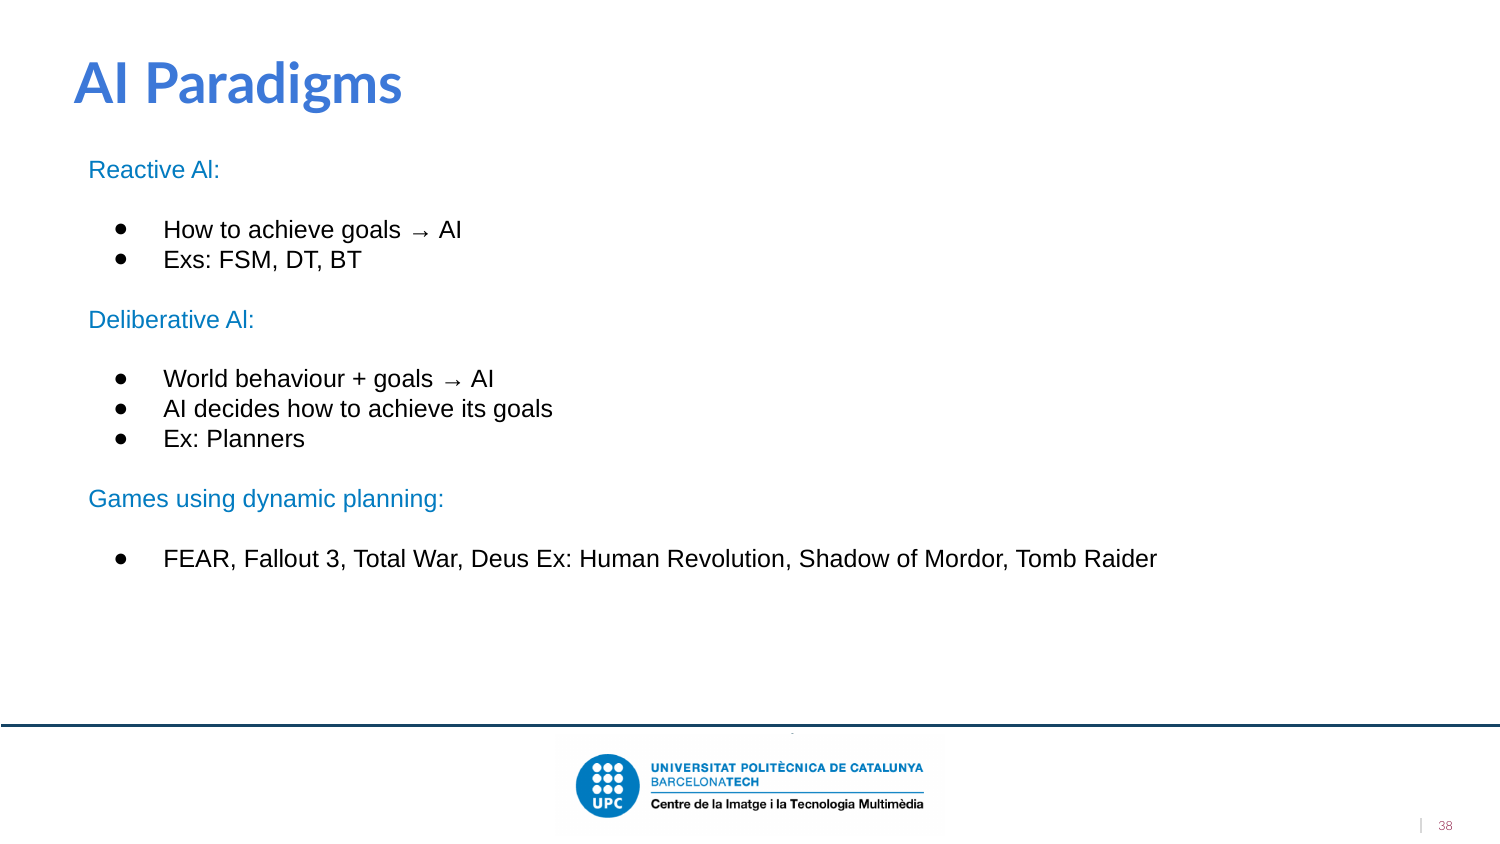

AI Paradigms
Reactive Al:

How to achieve goals → AI
Exs: FSM, DT, BT

Deliberative Al:

World behaviour + goals → AI
AI decides how to achieve its goals
Ex: Planners

Games using dynamic planning:

FEAR, Fallout 3, Total War, Deus Ex: Human Revolution, Shadow of Mordor, Tomb Raider